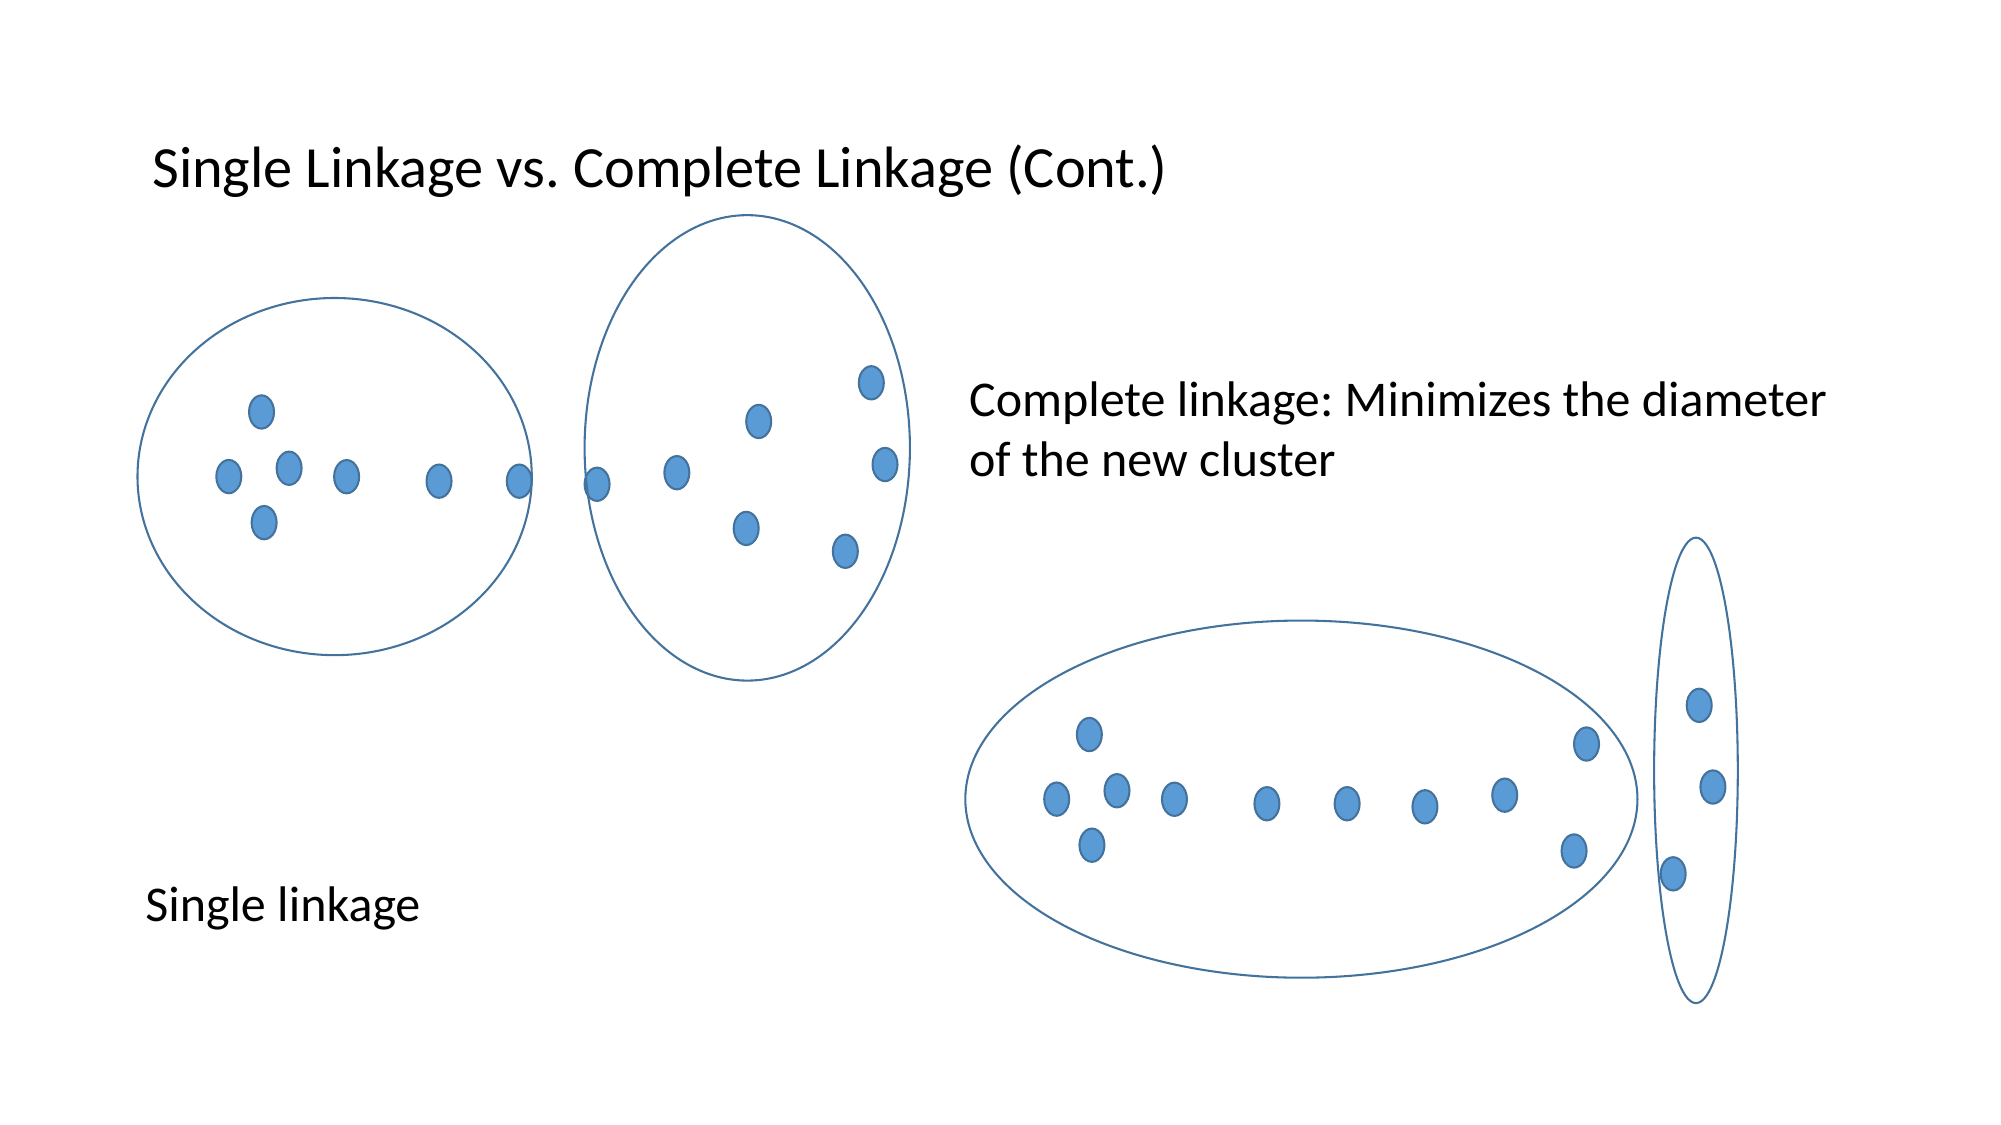

# Single Linkage vs. Complete Linkage (Cont.)

Complete linkage: Minimizes the diameter of the new cluster

Single linkage